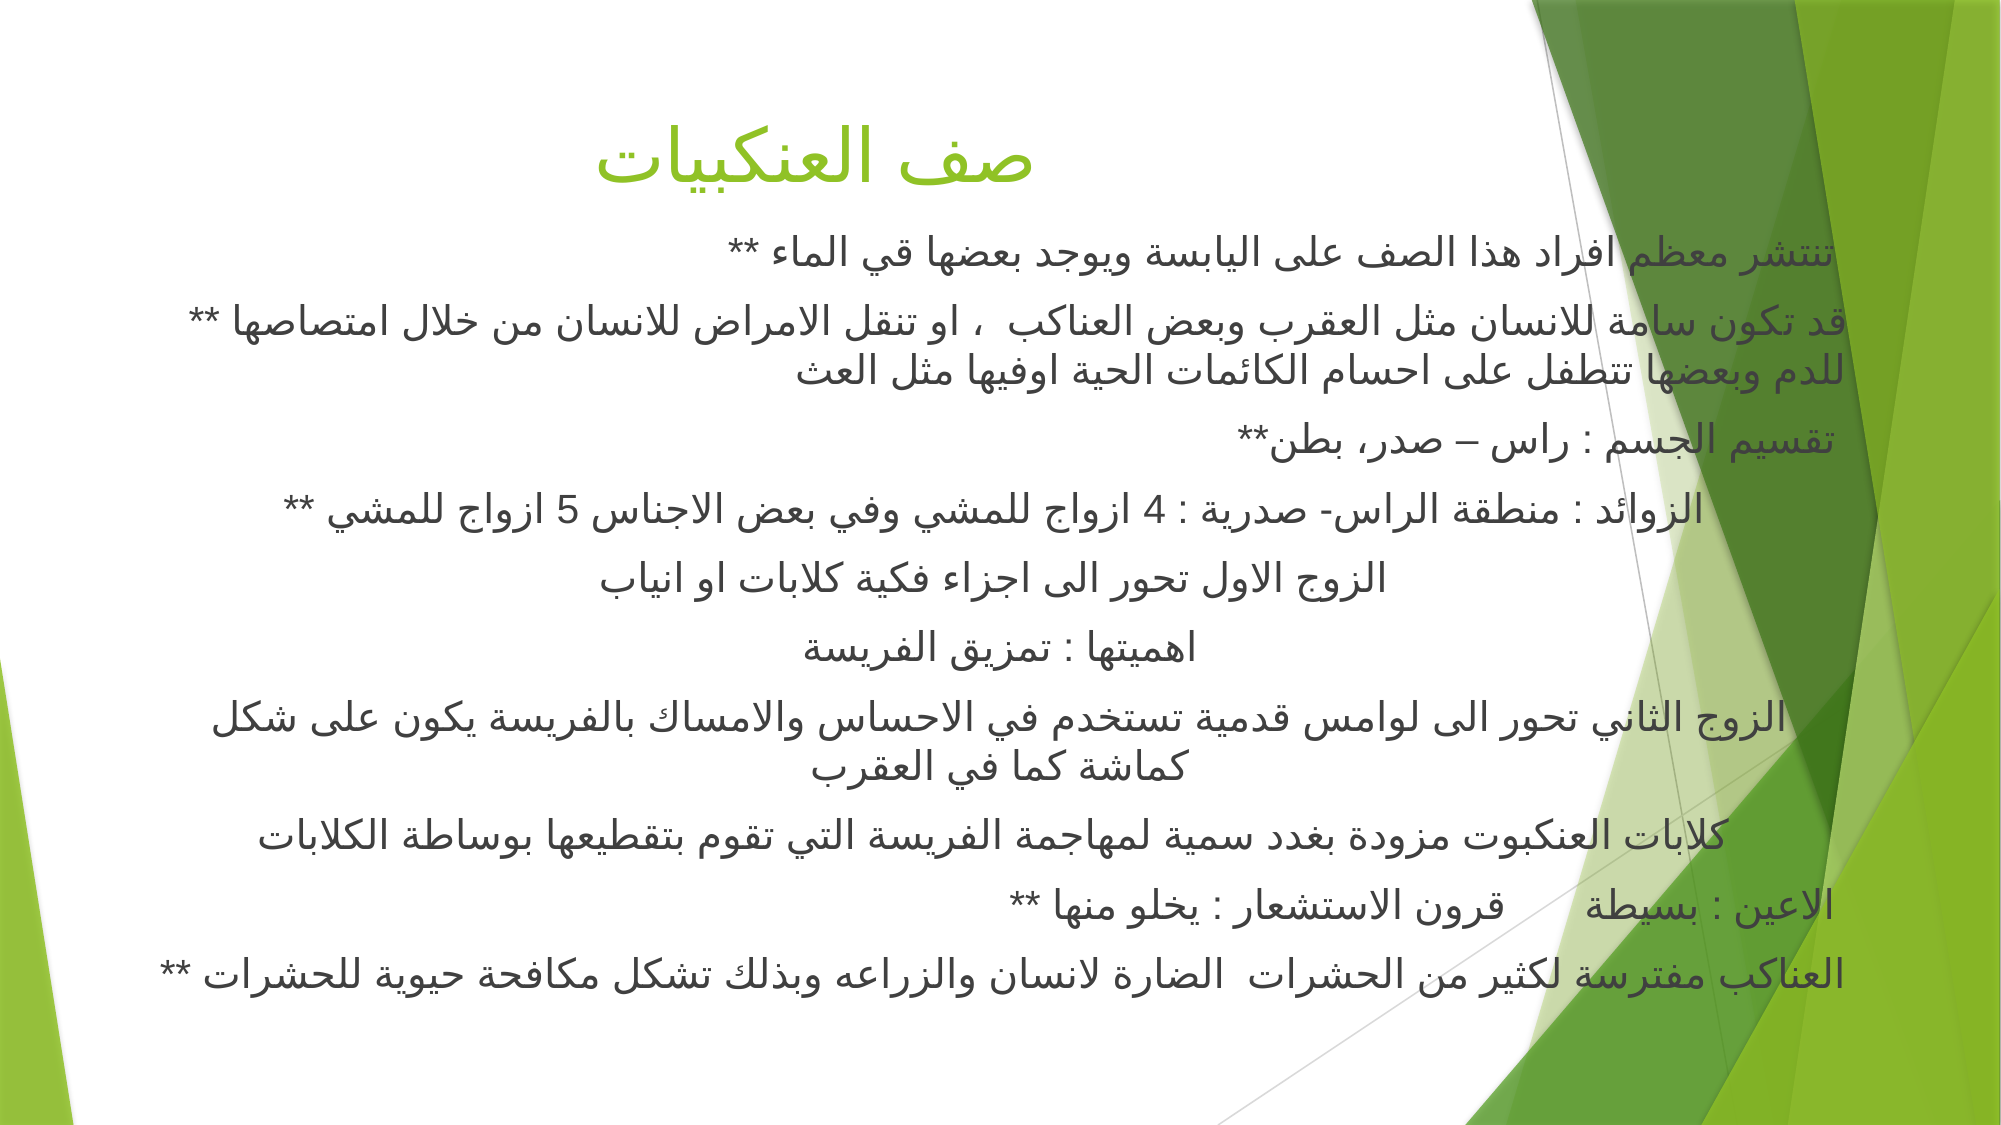

# صف العنكبيات
** تنتشر معظم افراد هذا الصف على اليابسة ويوجد بعضها قي الماء
  ** قد تكون سامة للانسان مثل العقرب وبعض العناكب  ، او تنقل الامراض للانسان من خلال امتصاصها للدم وبعضها تتطفل على احسام الكائمات الحية اوفيها مثل العث
**تقسيم الجسم : راس – صدر، بطن
** الزوائد : منطقة الراس- صدرية : 4 ازواج للمشي وفي بعض الاجناس 5 ازواج للمشي
الزوج الاول تحور الى اجزاء فكية كلابات او انياب
اهميتها : تمزيق الفريسة
الزوج الثاني تحور الى لوامس قدمية تستخدم في الاحساس والامساك بالفريسة يكون على شكل كماشة كما في العقرب
كلابات العنكبوت مزودة بغدد سمية لمهاجمة الفريسة التي تقوم بتقطيعها بوساطة الكلابات
** الاعين : بسيطة       قرون الاستشعار : يخلو منها
** العناكب مفترسة لكثير من الحشرات  الضارة لانسان والزراعه وبذلك تشكل مكافحة حيوية للحشرات